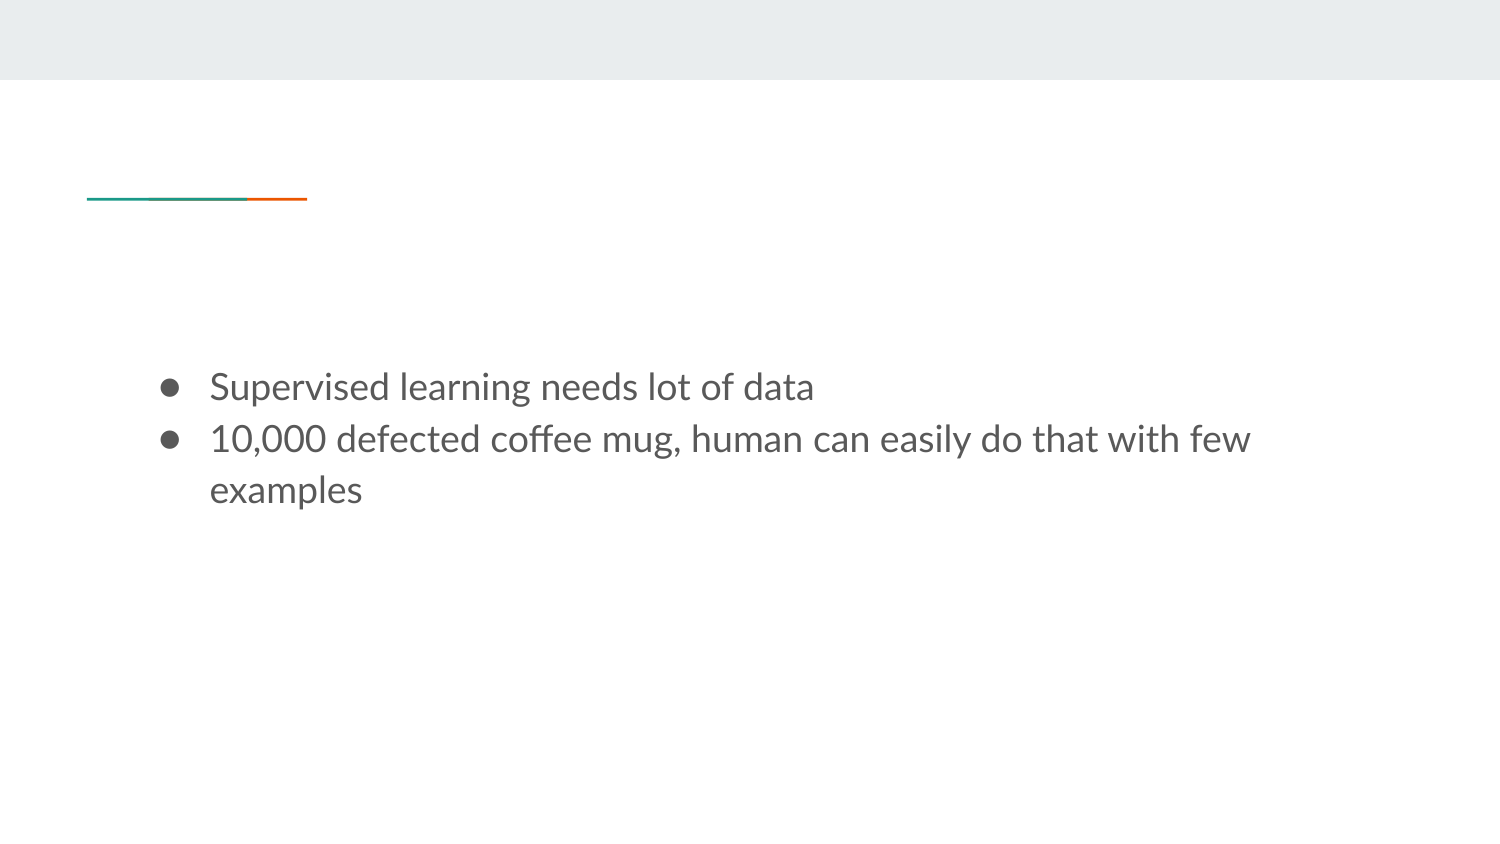

#
Supervised learning needs lot of data
10,000 defected coffee mug, human can easily do that with few examples